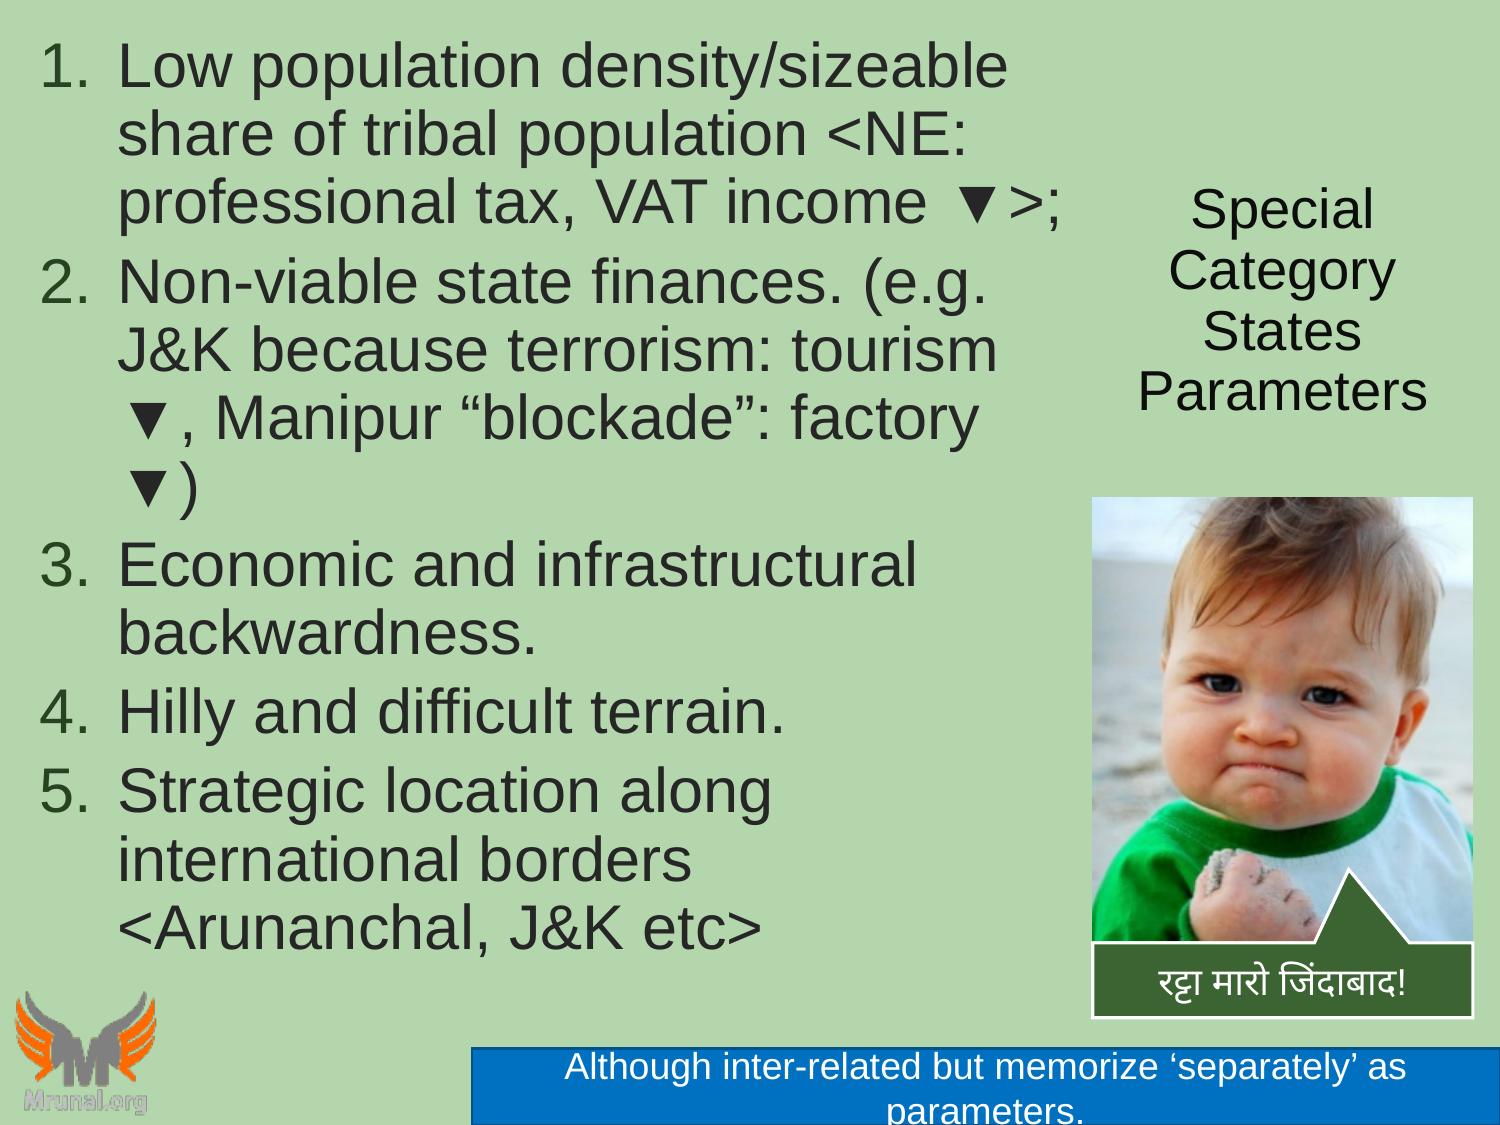

Low population density/sizeable share of tribal population <NE: professional tax, VAT income ▼>;
Non-viable state finances. (e.g. J&K because terrorism: tourism ▼, Manipur “blockade”: factory ▼)
Economic and infrastructural backwardness.
Hilly and difficult terrain.
Strategic location along international borders <Arunanchal, J&K etc>
# Special Category States Parameters
Although inter-related but memorize ‘separately’ as parameters.